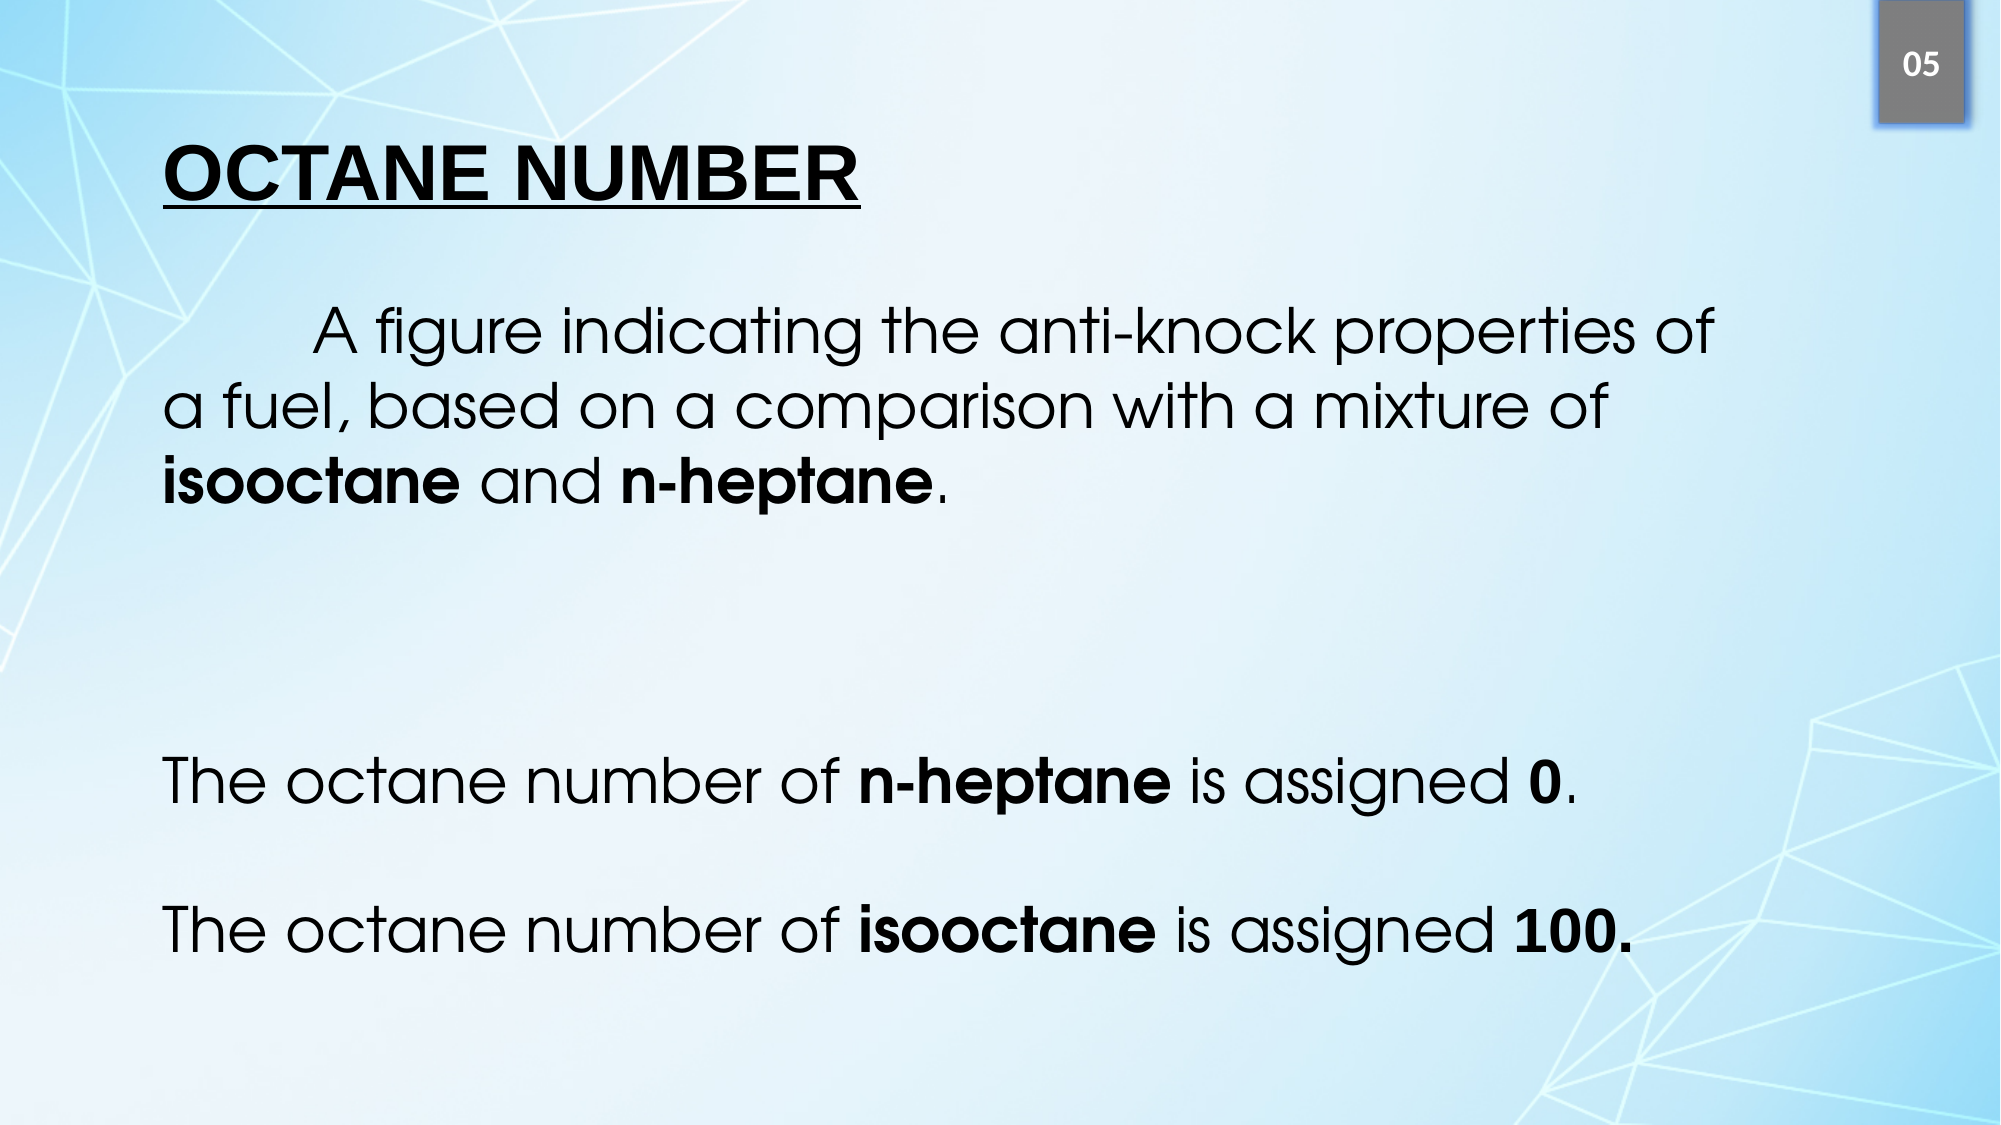

05
OCTANE NUMBER

	A figure indicating the anti-knock properties of a fuel, based on a comparison with a mixture of isooctane and n-heptane.

The octane number of n-heptane is assigned 0.

The octane number of isooctane is assigned 100.